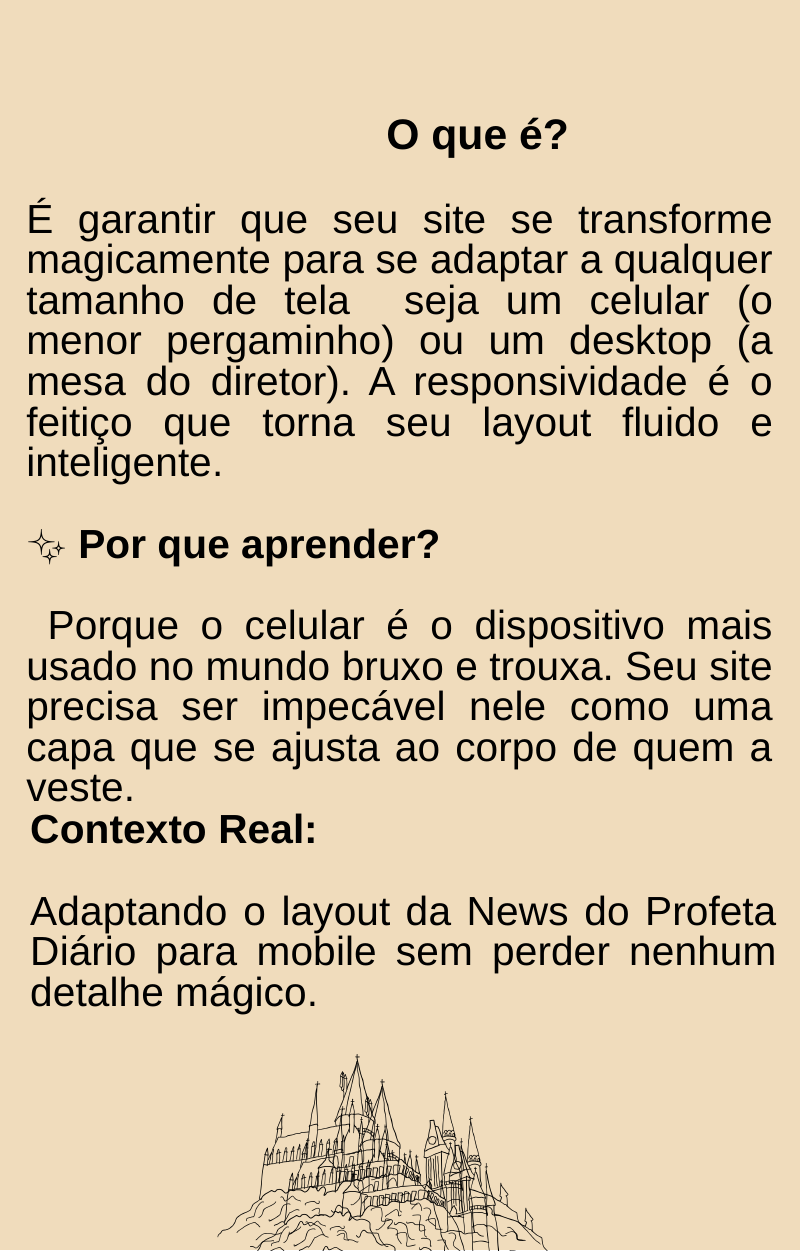

O que é?

É garantir que seu site se transforme magicamente para se adaptar a qualquer tamanho de tela  seja um celular (o menor pergaminho) ou um desktop (a mesa do diretor). A responsividade é o feitiço que torna seu layout fluido e inteligente.

✨ Por que aprender?

 Porque o celular é o dispositivo mais usado no mundo bruxo e trouxa. Seu site precisa ser impecável nele como uma capa que se ajusta ao corpo de quem a veste.

Contexto Real:

Adaptando o layout da News do Profeta Diário para mobile sem perder nenhum detalhe mágico.